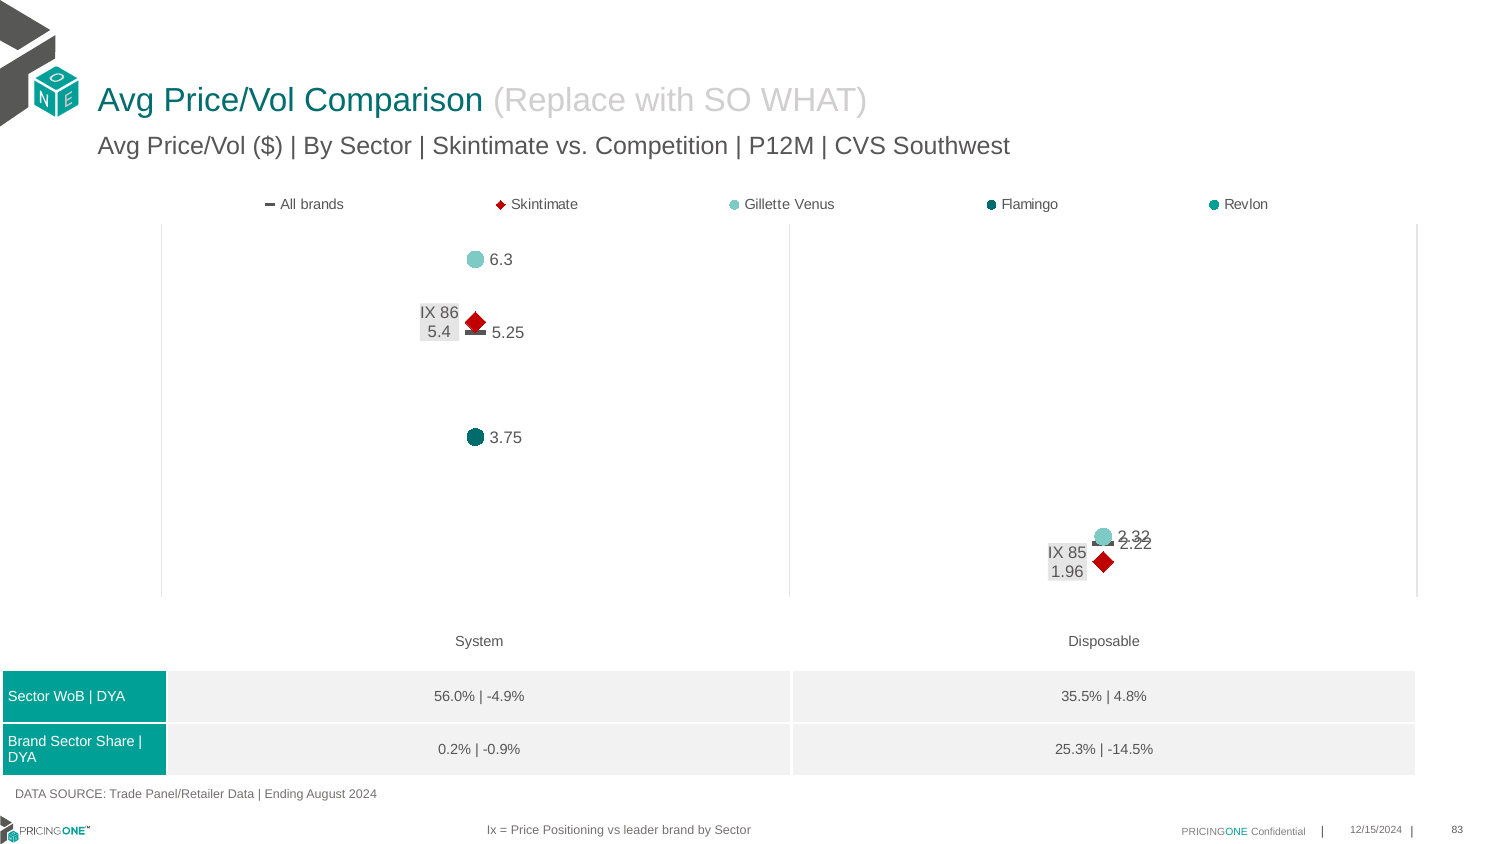

# Avg Price/Vol Comparison (Replace with SO WHAT)
Avg Price/Vol ($) | By Sector | Skintimate vs. Competition | P12M | CVS Southwest

### Chart

| Category | All brands | Skintimate | Gillette Venus | Flamingo | Revlon |
|---|---|---|---|---|---|
| IX 86 | 5.25 | 5.4 | 6.3 | 3.75 | None |
| IX 85 | 2.22 | 1.96 | 2.32 | None | None |
|  | System | Disposable |
| --- | --- | --- |
| Sector WoB | DYA | 56.0% | -4.9% | 35.5% | 4.8% |
| Brand Sector Share | DYA | 0.2% | -0.9% | 25.3% | -14.5% |
DATA SOURCE: Trade Panel/Retailer Data | Ending August 2024
Ix = Price Positioning vs leader brand by Sector
12/15/2024
83